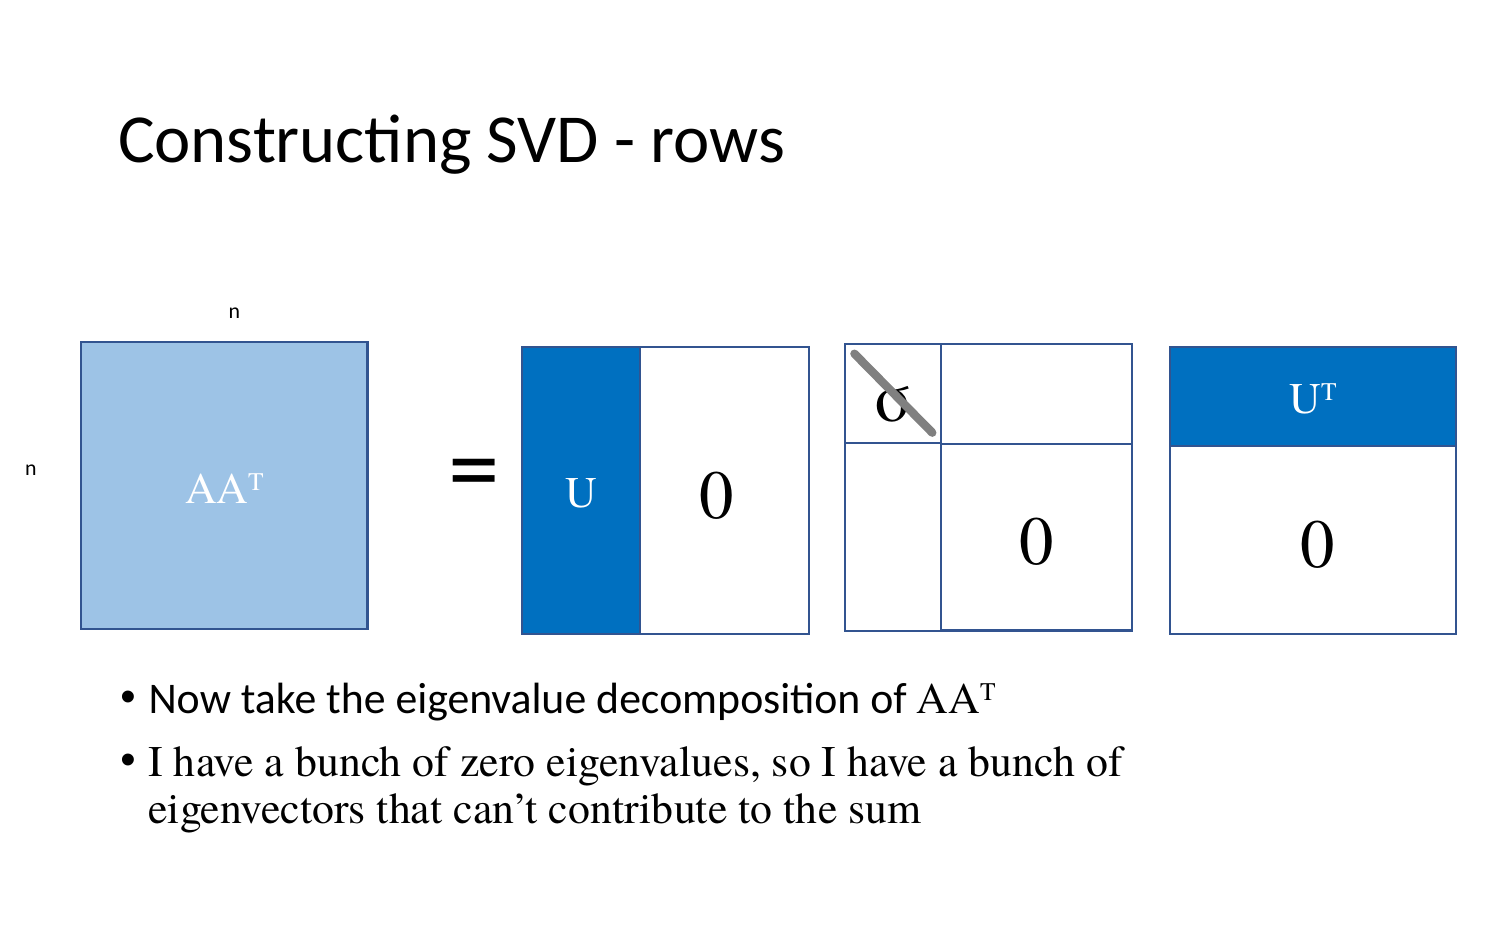

# Constructing SVD - rows
n
AAT
σ

U

UT
=
0
0
n
0
Now take the eigenvalue decomposition of AAT
I have a bunch of zero eigenvalues, so I have a bunch of eigenvectors that can’t contribute to the sum